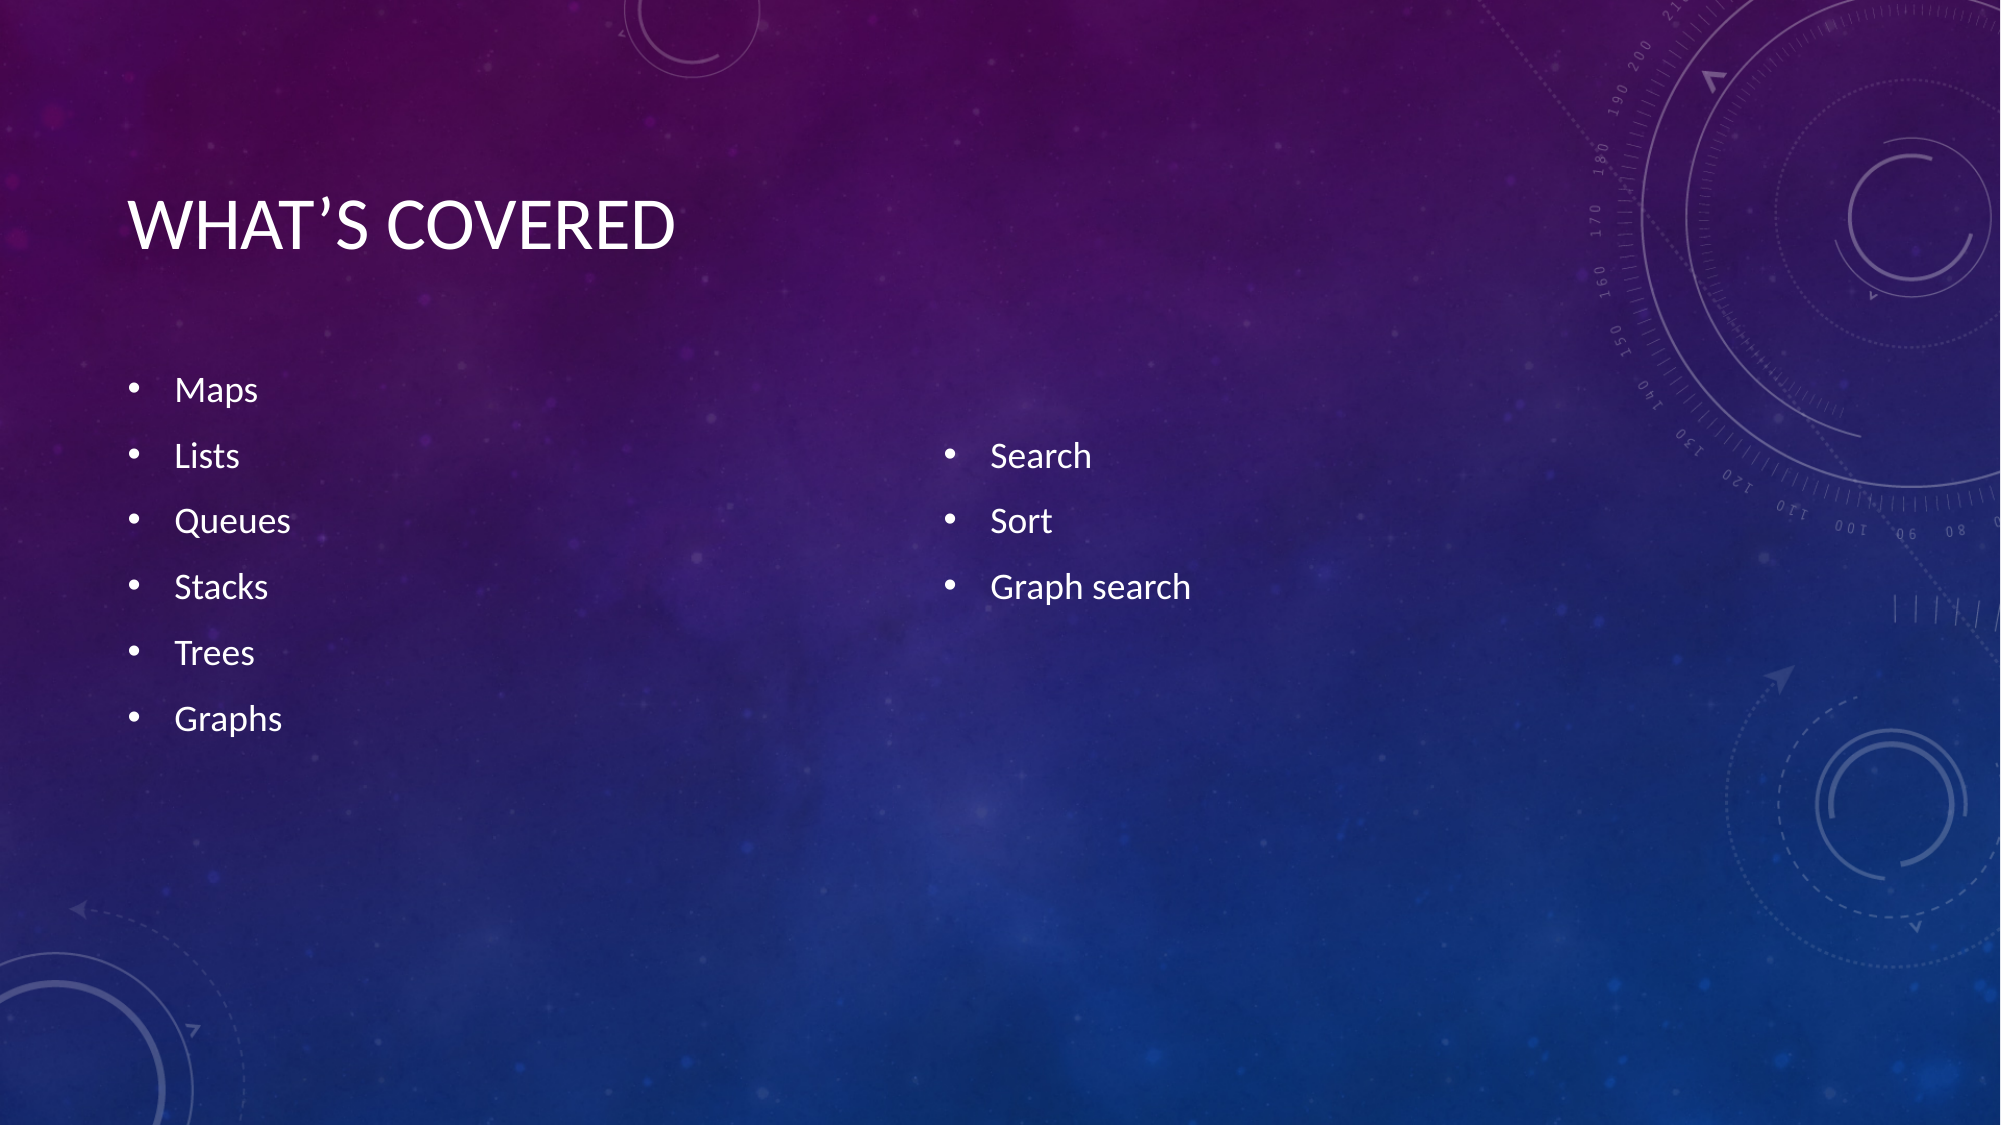

# What’s covered
Maps
Lists
Queues
Stacks
Trees
Graphs

Search
Sort
Graph search